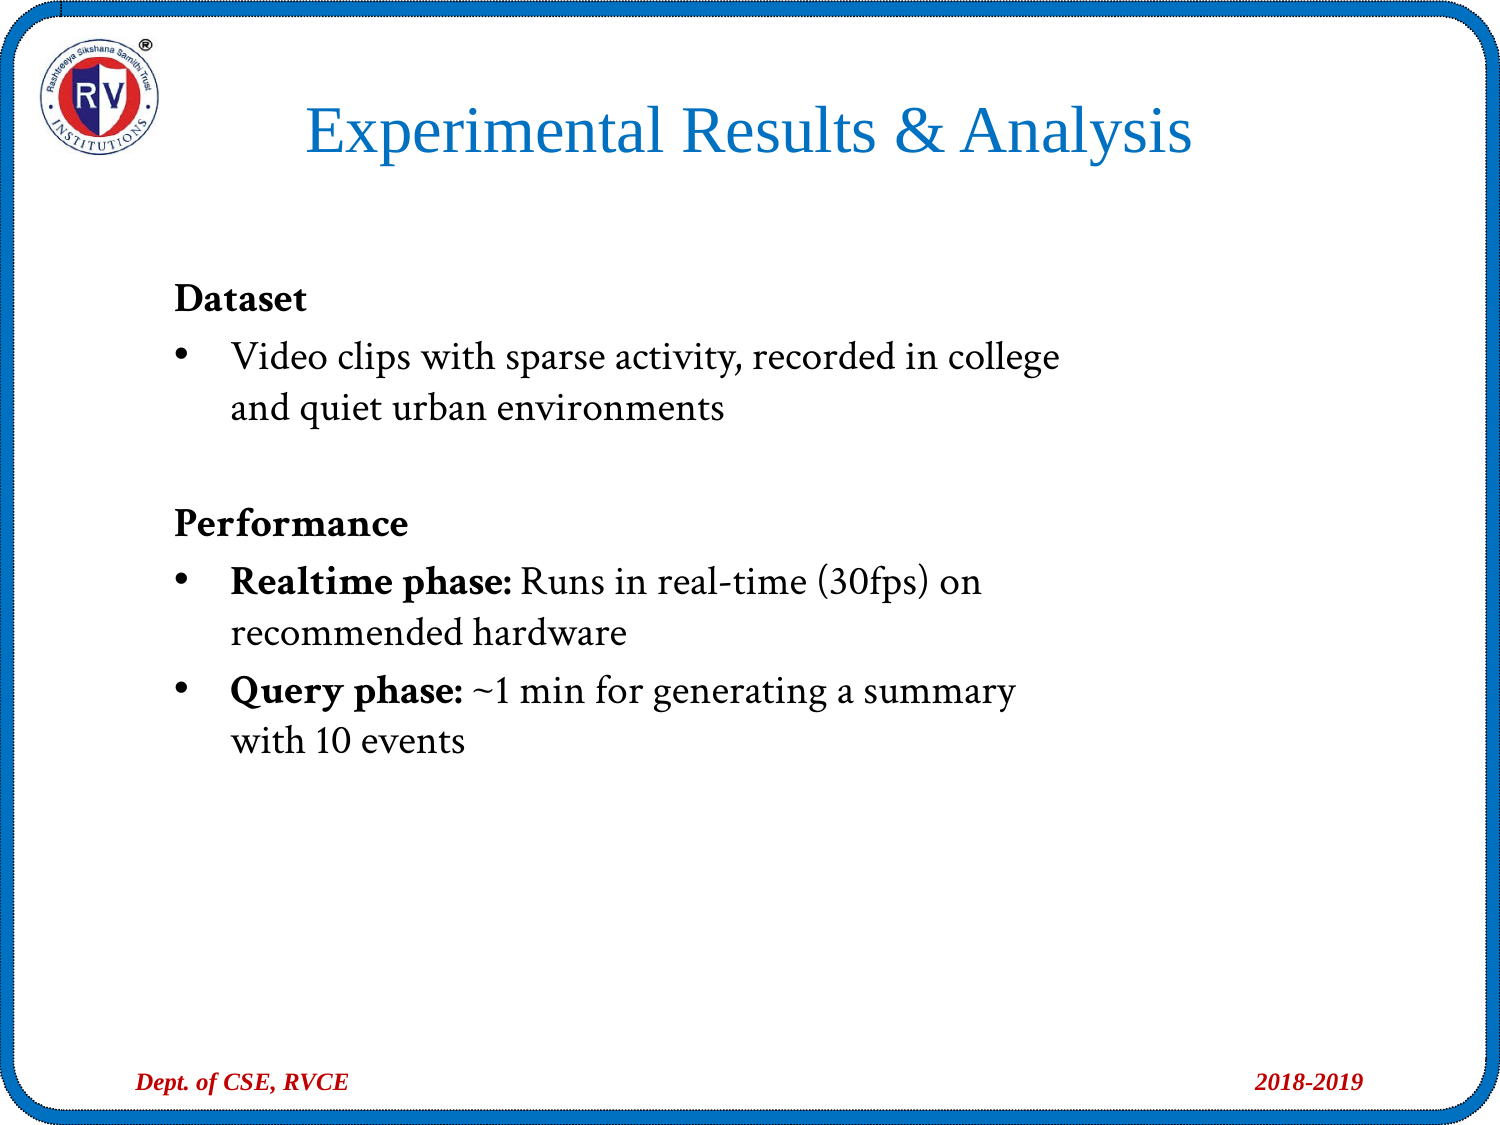

Experimental Results & Analysis

Dataset
Video clips with sparse activity, recorded in college and quiet urban environments

Performance
Realtime phase: Runs in real-time (30fps) on recommended hardware
Query phase: ~1 min for generating a summary with 10 events